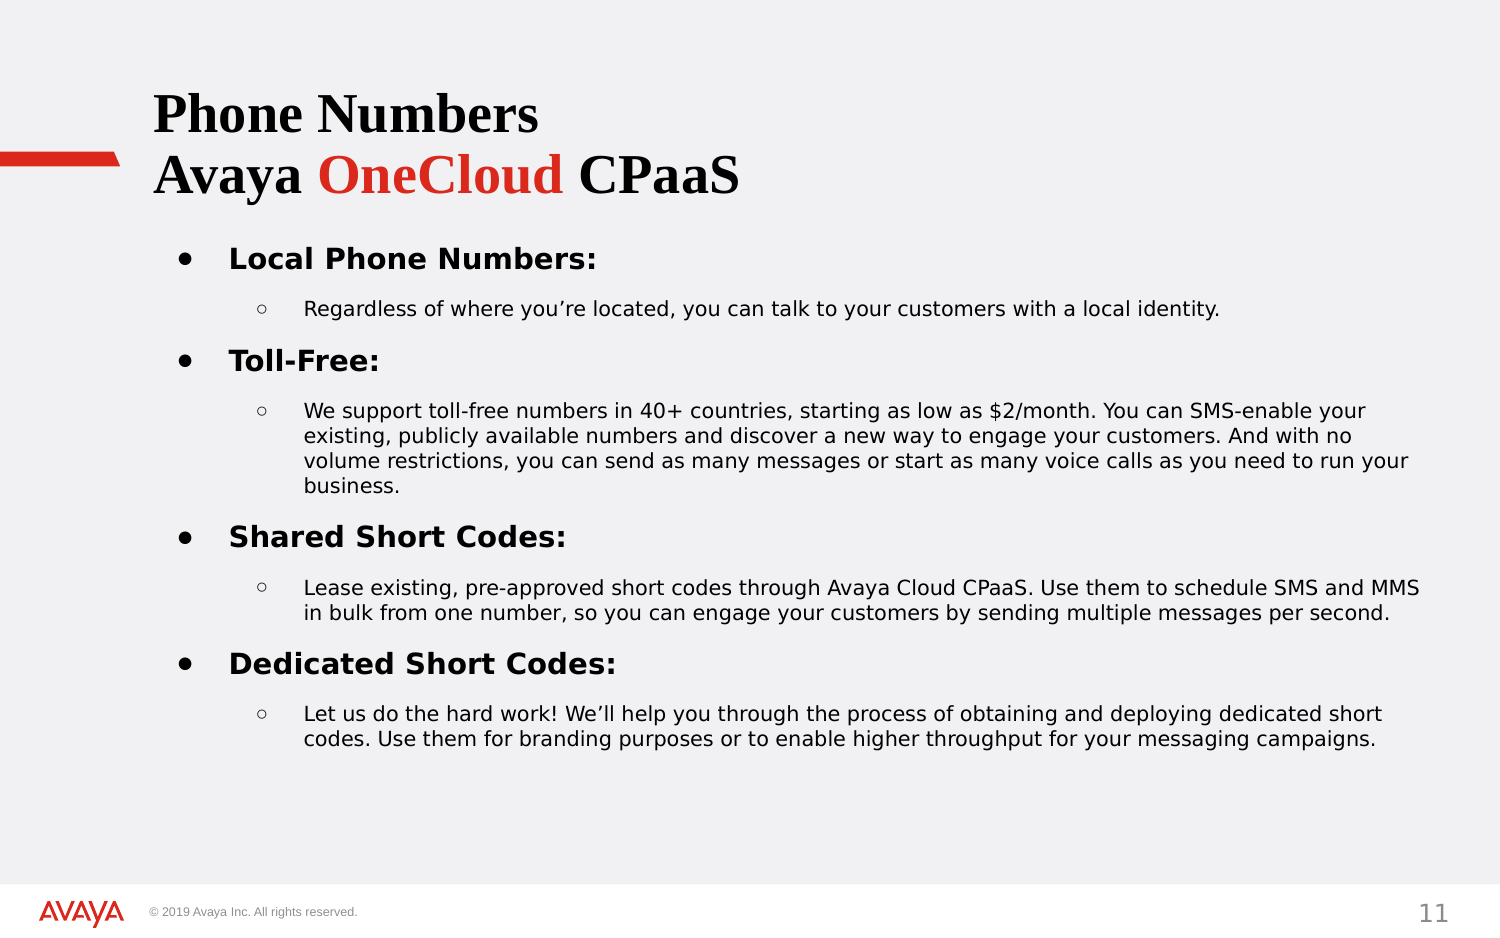

# Phone Numbers Avaya OneCloud CPaaS
Local Phone Numbers:
Regardless of where you’re located, you can talk to your customers with a local identity.
Toll-Free:
We support toll-free numbers in 40+ countries, starting as low as $2/month. You can SMS-enable your existing, publicly available numbers and discover a new way to engage your customers. And with no volume restrictions, you can send as many messages or start as many voice calls as you need to run your business.
Shared Short Codes:
Lease existing, pre-approved short codes through Avaya Cloud CPaaS. Use them to schedule SMS and MMS in bulk from one number, so you can engage your customers by sending multiple messages per second.
Dedicated Short Codes:
Let us do the hard work! We’ll help you through the process of obtaining and deploying dedicated short codes. Use them for branding purposes or to enable higher throughput for your messaging campaigns.